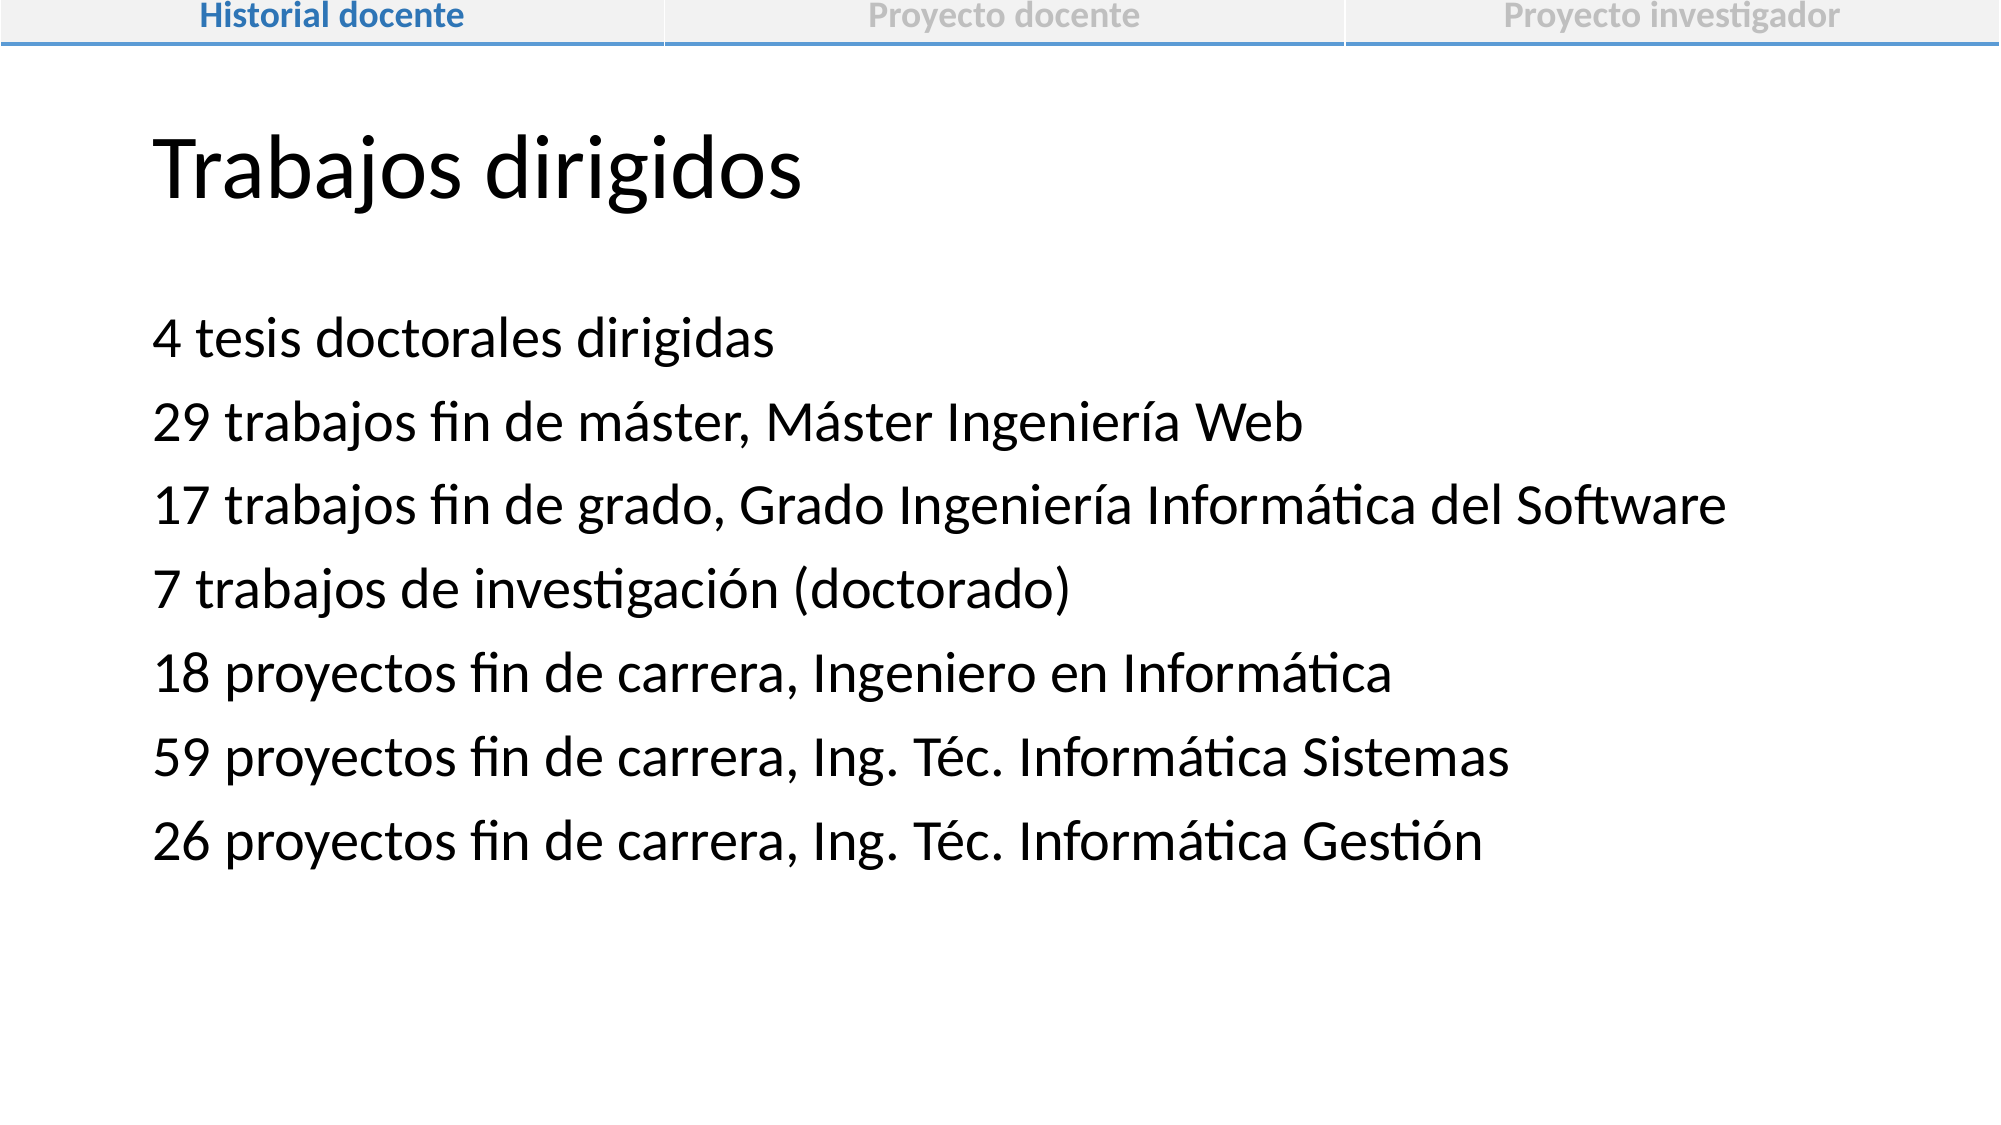

| Historial docente | Proyecto docente | Proyecto investigador |
| --- | --- | --- |
# Trabajos dirigidos
4 tesis doctorales dirigidas
29 trabajos fin de máster, Máster Ingeniería Web
17 trabajos fin de grado, Grado Ingeniería Informática del Software
7 trabajos de investigación (doctorado)
18 proyectos fin de carrera, Ingeniero en Informática
59 proyectos fin de carrera, Ing. Téc. Informática Sistemas
26 proyectos fin de carrera, Ing. Téc. Informática Gestión